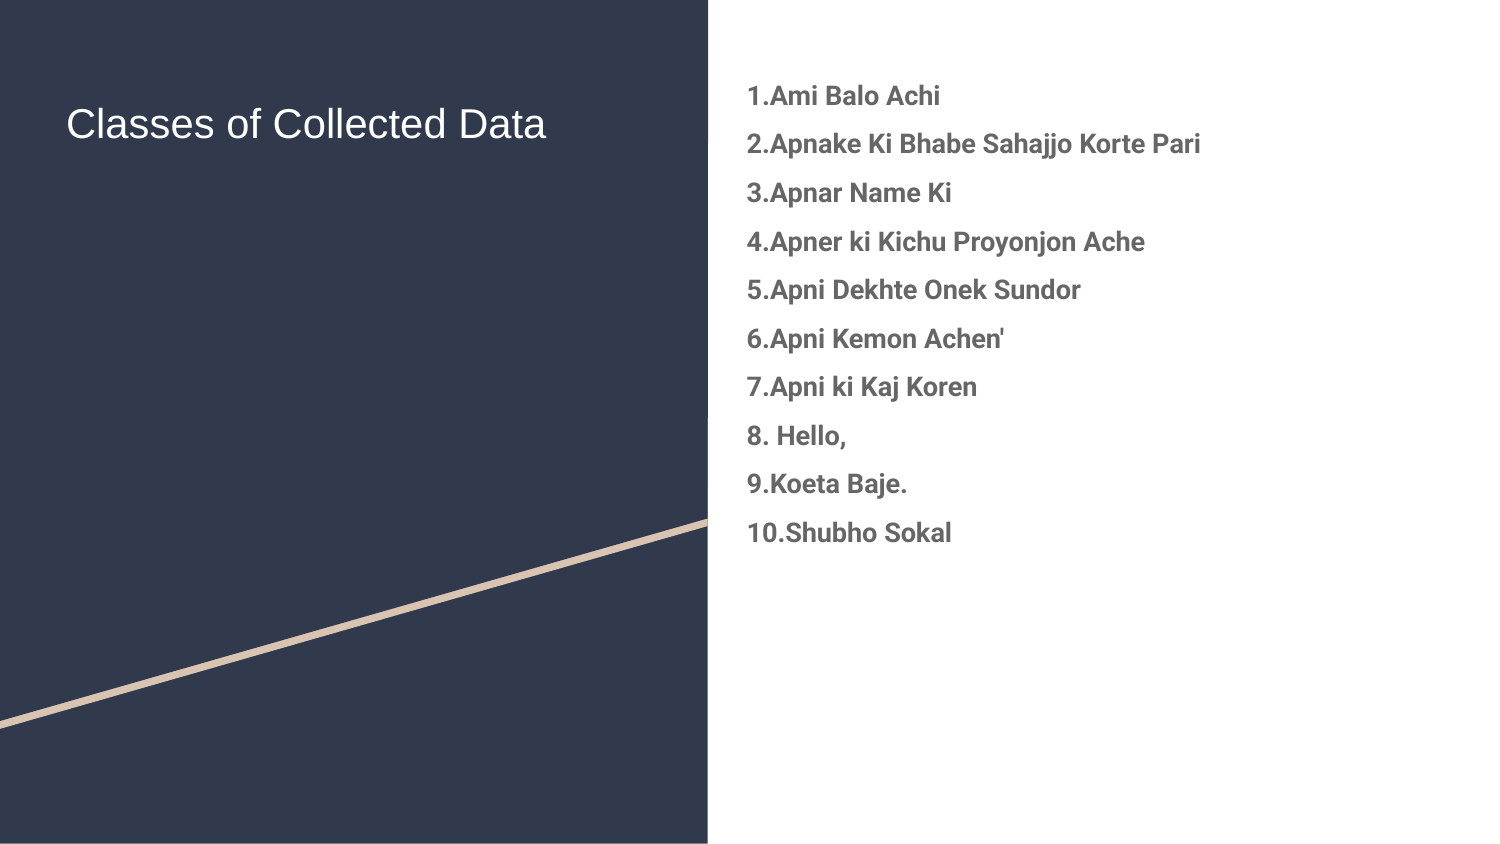

1.Ami Balo Achi
 2.Apnake Ki Bhabe Sahajjo Korte Pari
 3.Apnar Name Ki
 4.Apner ki Kichu Proyonjon Ache
 5.Apni Dekhte Onek Sundor
 6.Apni Kemon Achen'
 7.Apni ki Kaj Koren
 8. Hello,
 9.Koeta Baje.
 10.Shubho Sokal
# Classes of Collected Data